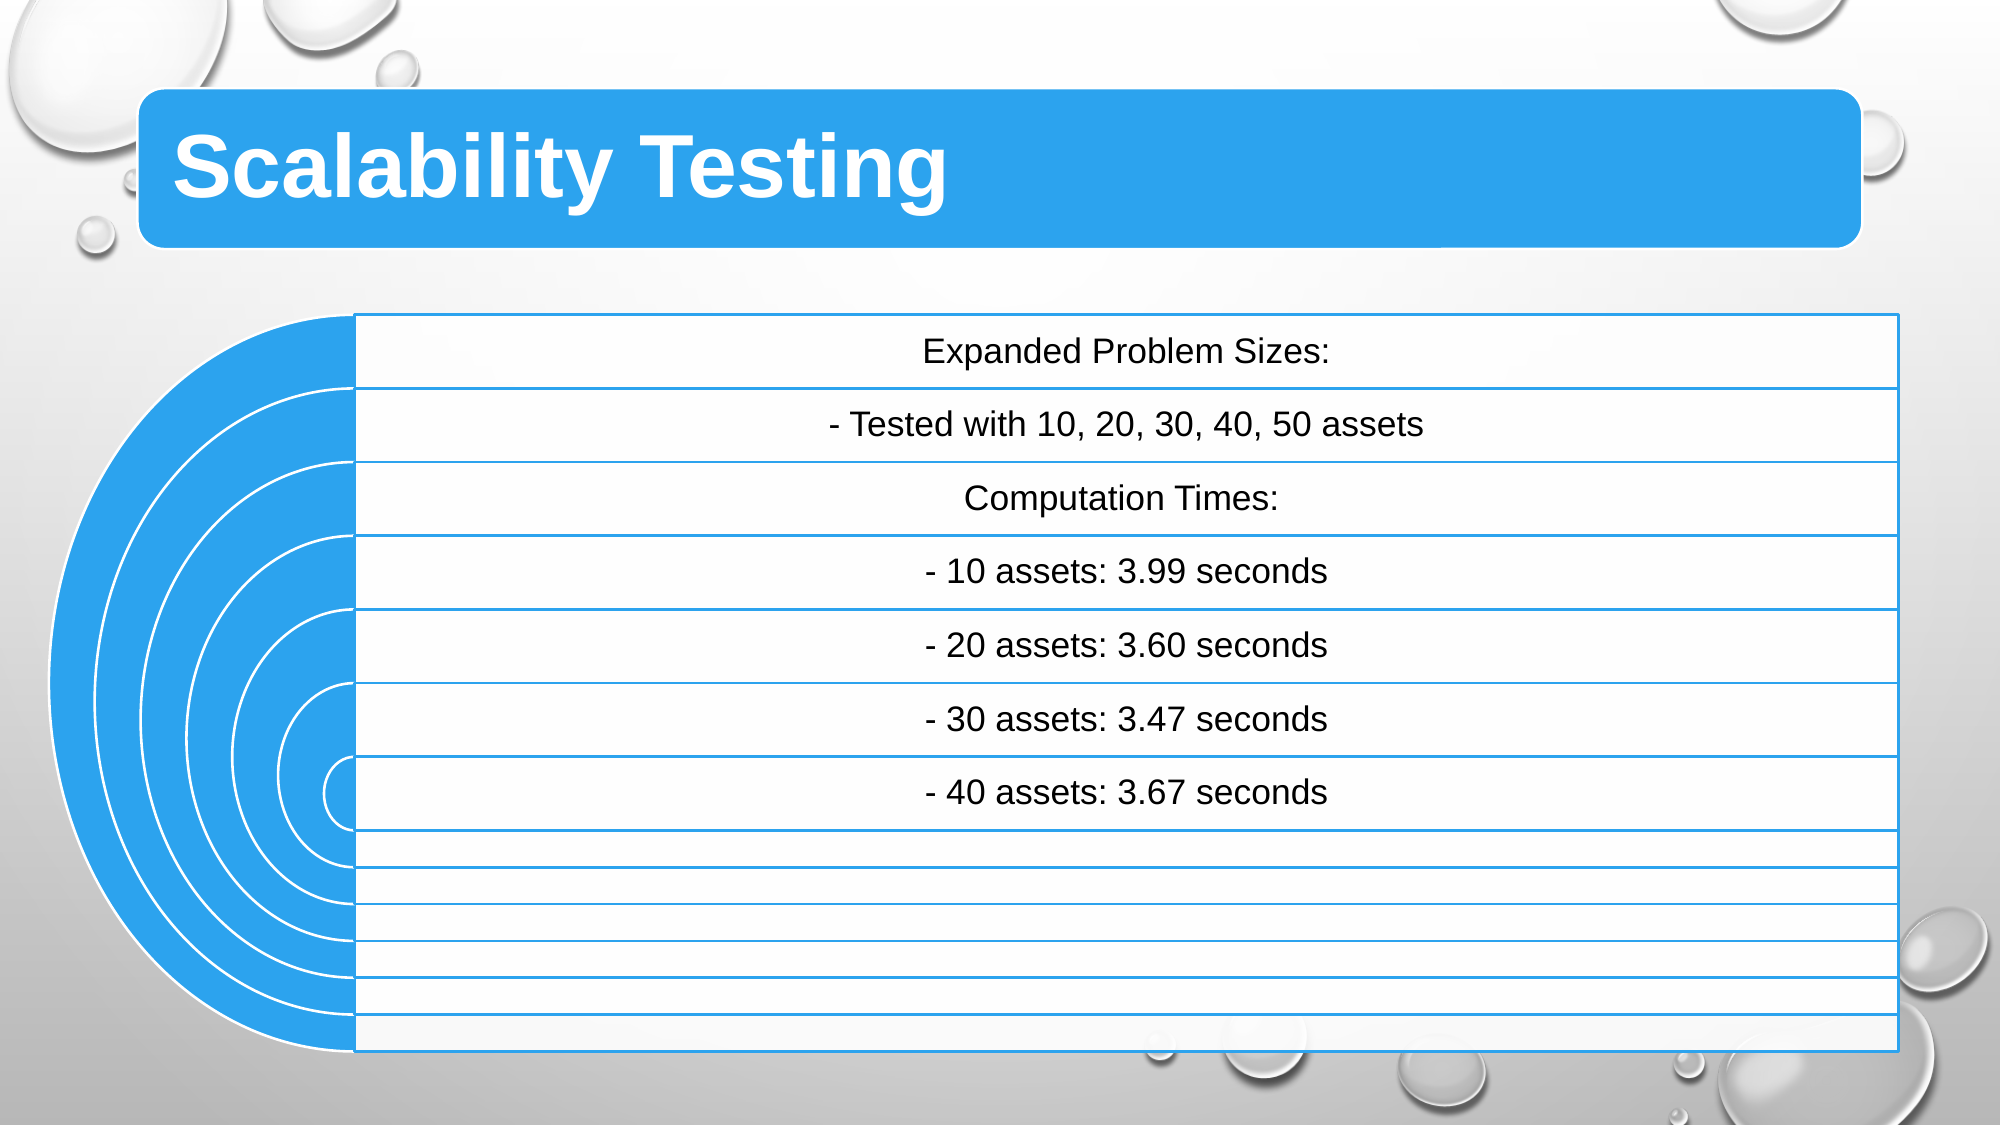

Scalability Testing

Expanded Problem Sizes:

- Tested with 10, 20, 30, 40, 50 assets

Computation Times:

- 10 assets: 3.99 seconds

- 20 assets: 3.60 seconds

- 30 assets: 3.47 seconds

- 40 assets: 3.67 seconds